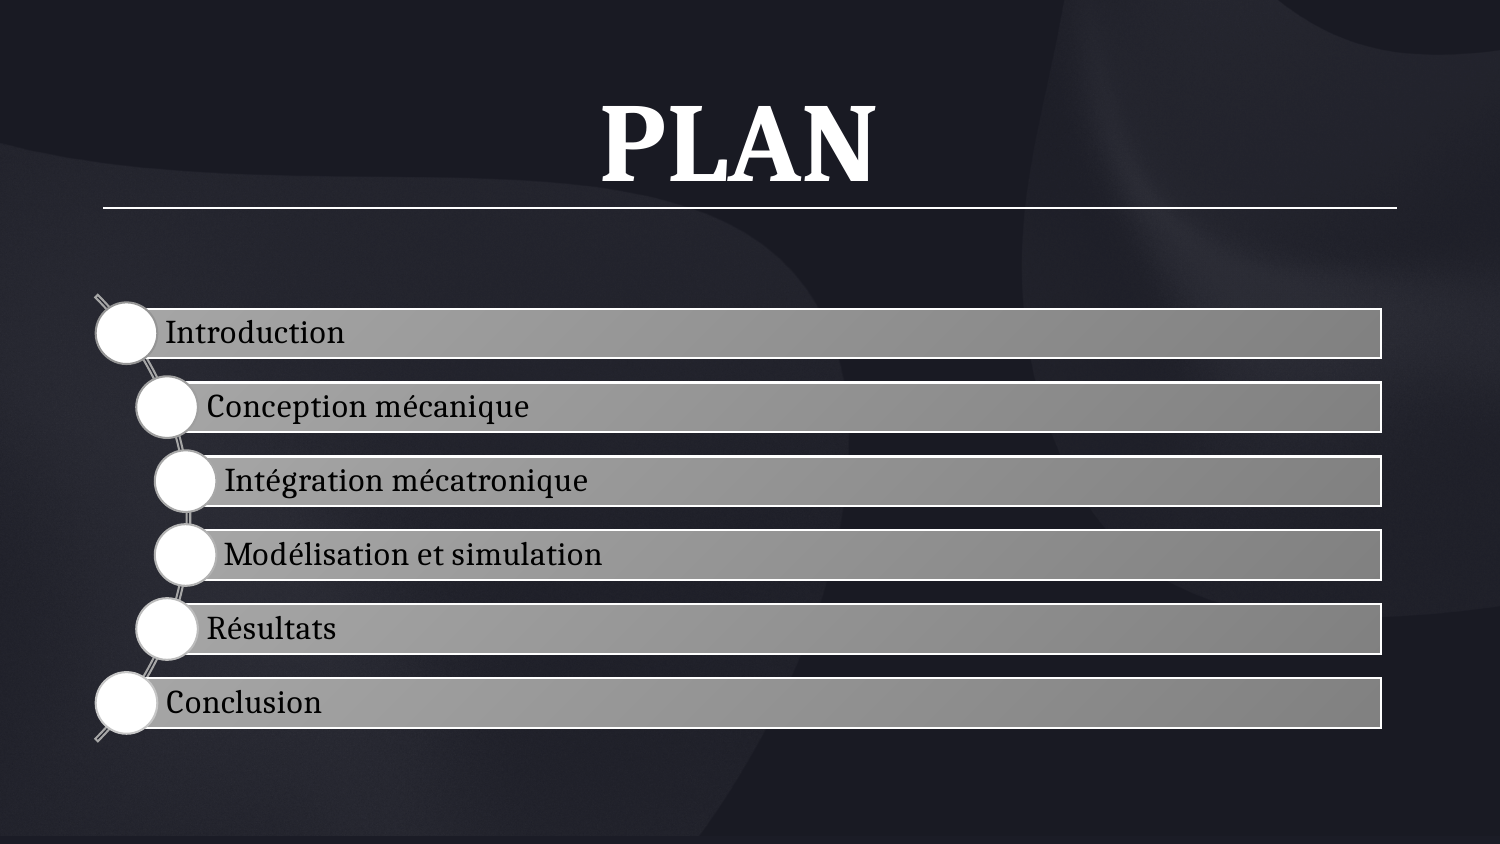

PLAN
Introduction
Conception mécanique
Intégration mécatronique
Modélisation et simulation
Résultats
Conclusion